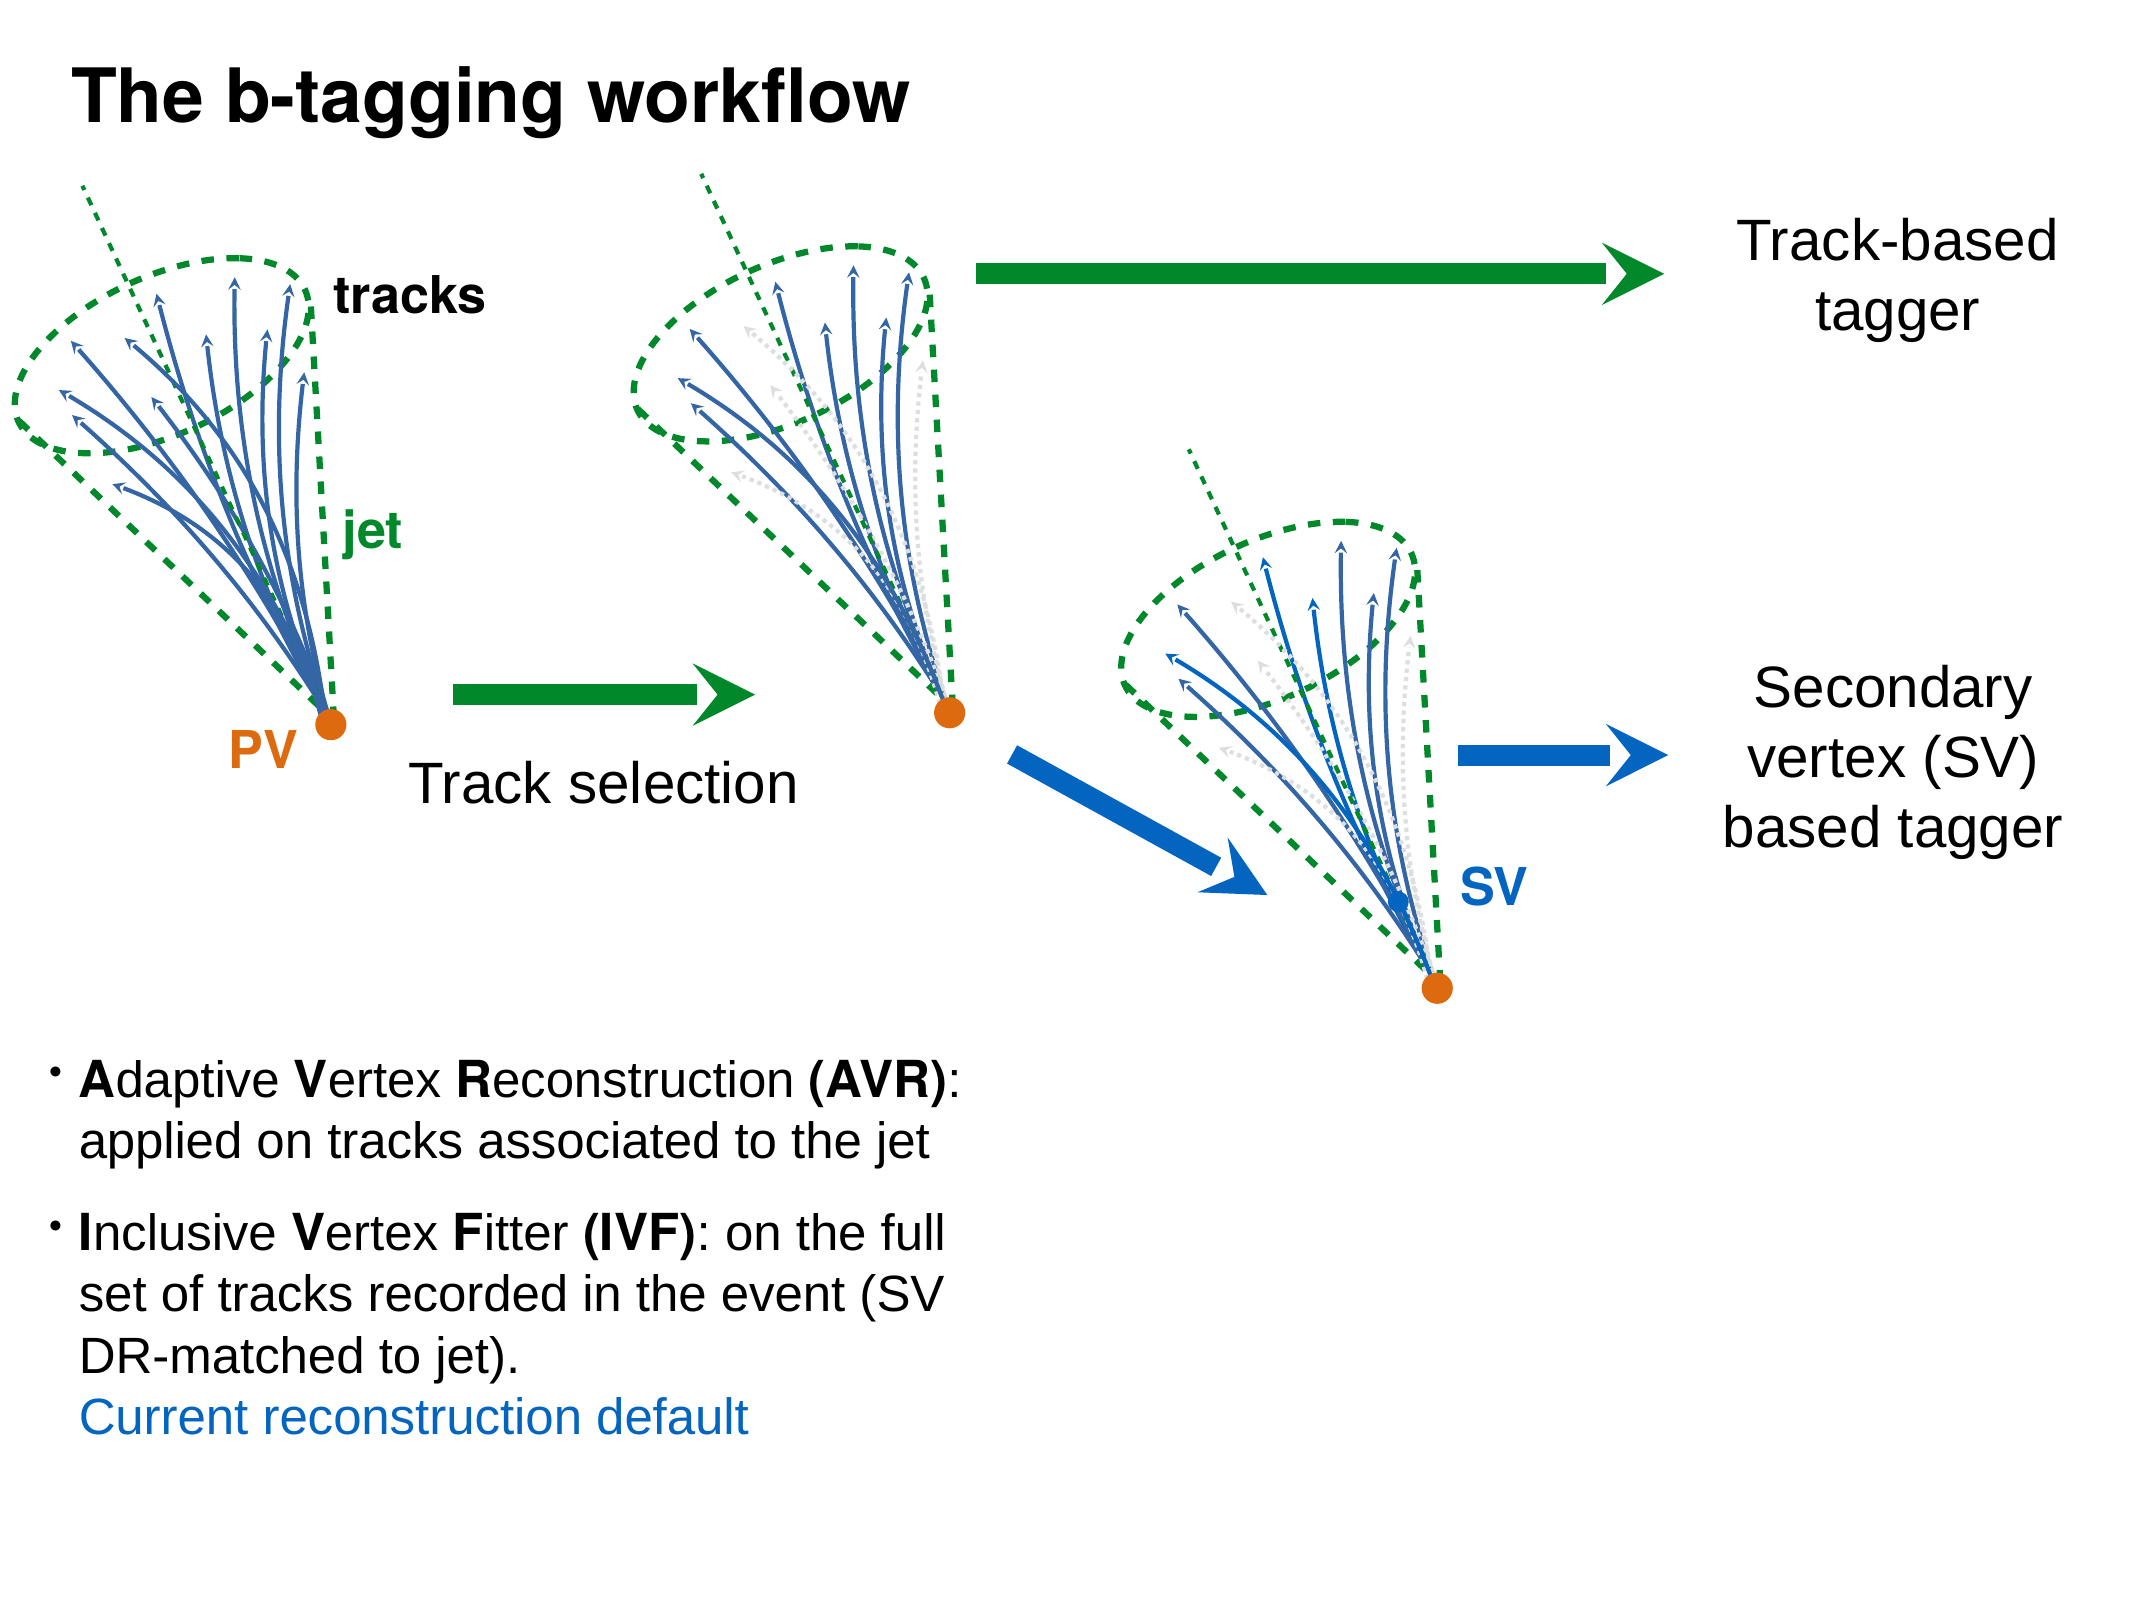

The b-tagging workflow

Track-based
tagger
tracks

jet

Secondary vertex (SV)
based tagger

PV

Track selection

SV

Adaptive Vertex Reconstruction (AVR): applied on tracks associated to the jet
Inclusive Vertex Fitter (IVF): on the full set of tracks recorded in the event (SV DR-matched to jet).
Current reconstruction default
14